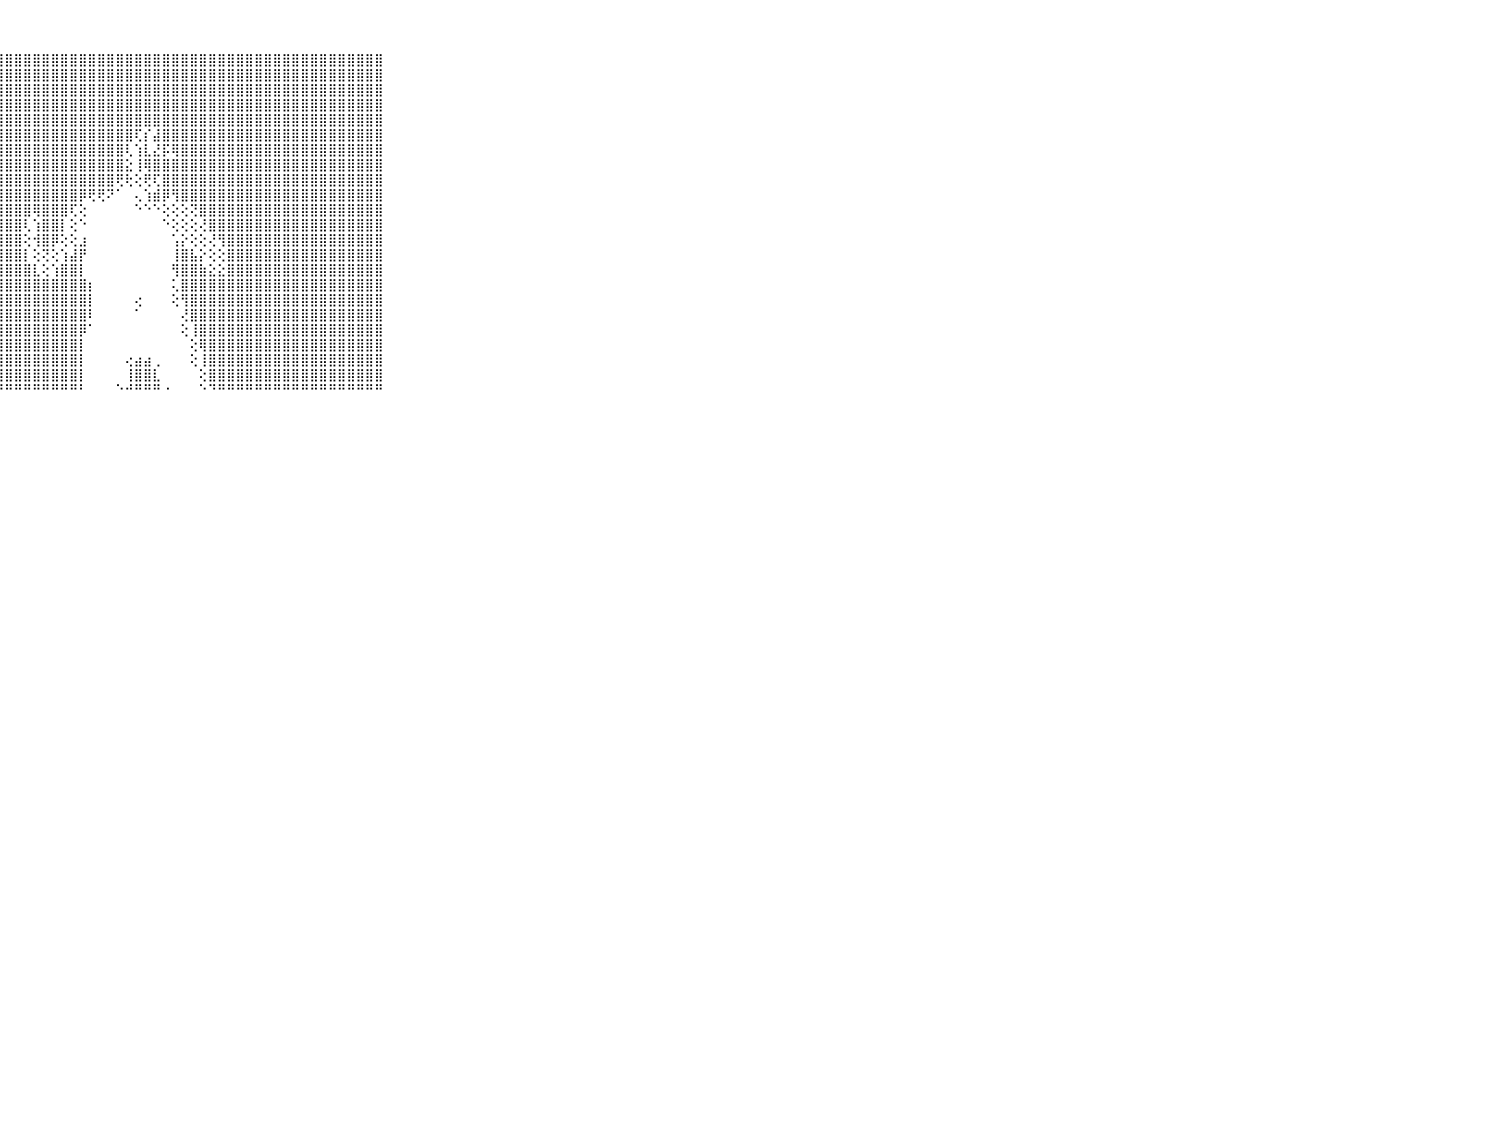

⠀⠀⠀⠀⠀⠀⠀⠀⠀⠀⠀⣿⣿⣿⣿⣿⣿⣿⣿⣿⣿⣿⣿⣿⣿⣿⣿⣿⣿⣿⣿⣿⣿⣿⣿⣿⣿⣿⣿⣿⣿⣿⣿⣿⣿⣿⣿⣿⣿⣿⣿⣿⣿⣿⣿⣿⣿⣿⣿⣿⣿⣿⣿⣿⣿⣿⣿⣿⣿⠀⠀⠀⠀⠀⠀⠀⠀⠀⠀⠀⠀
⠀⠀⠀⠀⠀⠀⠀⠀⠀⠀⠀⣿⣿⣿⣿⣿⣿⣿⣿⣿⣿⣿⣿⣿⣿⣿⣿⣿⣿⣿⣿⣿⣿⣿⣿⣿⣿⣿⣿⣿⣿⣿⣿⣿⣿⣿⣿⣿⣿⣿⣿⣿⣿⣿⣿⣿⣿⣿⣿⣿⣿⣿⣿⣿⣿⣿⣿⣿⣿⠀⠀⠀⠀⠀⠀⠀⠀⠀⠀⠀⠀
⠀⠀⠀⠀⠀⠀⠀⠀⠀⠀⠀⣿⣿⣿⣿⣿⣿⣿⣿⣿⣿⣿⣿⣿⣿⣿⣿⣿⣿⣿⣿⣿⣿⣿⣿⣿⣿⣿⣿⣿⣿⣿⣿⣿⣿⣿⣿⣿⣿⣿⣿⣿⣿⣿⣿⣿⣿⣿⣿⣿⣿⣿⣿⣿⣿⣿⣿⣿⣿⠀⠀⠀⠀⠀⠀⠀⠀⠀⠀⠀⠀
⠀⠀⠀⠀⠀⠀⠀⠀⠀⠀⠀⣿⣿⣿⣿⣿⣿⣿⣿⣿⣿⣿⣿⣿⣿⣿⣿⣿⣿⣿⣿⣿⣿⣿⣿⣿⣿⣿⣿⣿⣿⣿⣿⣿⣿⣿⣿⣿⣿⣿⣿⣿⣿⣿⣿⣿⣿⣿⣿⣿⣿⣿⣿⣿⣿⣿⣿⣿⣿⠀⠀⠀⠀⠀⠀⠀⠀⠀⠀⠀⠀
⠀⠀⠀⠀⠀⠀⠀⠀⠀⠀⠀⣿⣿⣿⣿⣿⣿⣿⣿⣿⣿⣿⣿⣿⣿⣿⣿⣿⣿⣿⣿⣿⣿⣿⣿⣿⣿⣿⣿⣿⣿⣿⣿⣿⣿⣿⣿⣿⣿⣿⣿⣿⣿⣿⣿⣿⣿⣿⣿⣿⣿⣿⣿⣿⣿⣿⣿⣿⣿⠀⠀⠀⠀⠀⠀⠀⠀⠀⠀⠀⠀
⠀⠀⠀⠀⠀⠀⠀⠀⠀⠀⠀⣿⣿⣿⣿⣿⣿⣿⣿⣿⣿⣿⣿⣿⣿⣿⣿⣿⣿⣿⣿⣿⣿⣿⣿⣿⣿⣿⣿⣿⣿⣿⢏⡎⣼⣿⣿⣿⣿⣿⣿⣿⣿⣿⣿⣿⣿⣿⣿⣿⣿⣿⣿⣿⣿⣿⣿⣿⣿⠀⠀⠀⠀⠀⠀⠀⠀⠀⠀⠀⠀
⠀⠀⠀⠀⠀⠀⠀⠀⠀⠀⠀⣿⣿⣿⣿⣿⣿⣿⣿⣿⣿⣿⣿⣿⣿⣿⣿⣿⣿⣿⣿⣿⣿⣿⣿⣿⣿⣿⣿⣿⣿⢇⢱⣇⣜⡯⢿⣿⣿⣿⣿⣿⣿⣿⣿⣿⣿⣿⣿⣿⣿⣿⣿⣿⣿⣿⣿⣿⣿⠀⠀⠀⠀⠀⠀⠀⠀⠀⠀⠀⠀
⠀⠀⠀⠀⠀⠀⠀⠀⠀⠀⠀⣿⣿⣿⣿⣿⣿⣿⣿⣿⣿⣿⣿⣿⣿⣿⣿⣿⣿⣿⣿⣿⣿⣿⣿⣿⣿⣿⣿⣿⣿⣕⢸⢿⣿⣿⣿⣿⣿⣿⣿⣿⣿⣿⣿⣿⣿⣿⣿⣿⣿⣿⣿⣿⣿⣿⣿⣿⣿⠀⠀⠀⠀⠀⠀⠀⠀⠀⠀⠀⠀
⠀⠀⠀⠀⠀⠀⠀⠀⠀⠀⠀⣿⣿⣿⣿⣿⣿⣿⣿⣿⣿⣿⣿⣿⣿⣿⣿⣿⣿⣿⣿⣿⣿⣿⣿⣿⣿⣿⣿⣿⢟⢗⢕⢟⢏⣿⣿⣿⣿⣿⣿⣿⣿⣿⣿⣿⣿⣿⣿⣿⣿⣿⣿⣿⣿⣿⣿⣿⣿⠀⠀⠀⠀⠀⠀⠀⠀⠀⠀⠀⠀
⠀⠀⠀⠀⠀⠀⠀⠀⠀⠀⠀⣿⣿⣿⣿⣿⣿⣿⣿⣿⣿⣿⣿⣿⣿⣿⣿⣿⣿⣿⣿⣿⣿⣿⣿⣿⡿⢟⢟⠝⠁⠀⢄⢱⣾⡿⢻⣿⣿⣿⣿⣿⣿⣿⣿⣿⣿⣿⣿⣿⣿⣿⣿⣿⣿⣿⣿⣿⣿⠀⠀⠀⠀⠀⠀⠀⠀⠀⠀⠀⠀
⠀⠀⠀⠀⠀⠀⠀⠀⠀⠀⠀⣿⣿⣿⣿⣿⣿⣿⣿⣿⣿⣿⣿⣿⣿⣿⣿⣿⣿⣿⣿⢿⣿⣿⣿⢏⢕⠀⠀⠀⠀⠀⠑⠑⠑⢕⢕⢕⢝⣿⣿⣿⣿⣿⣿⣿⣿⣿⣿⣿⣿⣿⣿⣿⣿⣿⣿⣿⣿⠀⠀⠀⠀⠀⠀⠀⠀⠀⠀⠀⠀
⠀⠀⠀⠀⠀⠀⠀⠀⠀⠀⠀⣿⣿⣿⣿⣿⣿⣿⣿⣿⣿⣿⣿⣿⣿⣿⣿⣿⣿⣿⢇⢱⣿⣿⡇⢕⠑⠀⠀⠀⠀⠀⠀⠀⠀⠑⢕⢕⢕⢜⣿⣿⣿⣿⣿⣿⣿⣿⣿⣿⣿⣿⣿⣿⣿⣿⣿⣿⣿⠀⠀⠀⠀⠀⠀⠀⠀⠀⠀⠀⠀
⠀⠀⠀⠀⠀⠀⠀⠀⠀⠀⠀⣿⣿⣿⣿⣿⣿⣿⣿⣿⣿⣿⣿⣿⣿⣿⣿⣿⣿⣿⢕⢺⣿⡿⢕⢕⣰⠀⠀⠀⠀⠀⠀⠀⠀⠀⢡⡕⢕⢕⢜⢻⣿⣿⣿⣿⣿⣿⣿⣿⣿⣿⣿⣿⣿⣿⣿⣿⣿⠀⠀⠀⠀⠀⠀⠀⠀⠀⠀⠀⠀
⠀⠀⠀⠀⠀⠀⠀⠀⠀⠀⠀⣿⣿⣿⣿⣿⣿⣿⣿⣿⣿⣿⣿⣿⣿⣿⣿⣿⣿⣿⡇⢕⢝⢕⢱⣼⡟⠀⠀⠀⠀⠀⠀⠀⠀⠀⢸⣿⣧⡕⢕⢕⣿⣿⣿⣿⣿⣿⣿⣿⣿⣿⣿⣿⣿⣿⣿⣿⣿⠀⠀⠀⠀⠀⠀⠀⠀⠀⠀⠀⠀
⠀⠀⠀⠀⠀⠀⠀⠀⠀⠀⠀⣿⣿⣿⣿⣿⣿⣿⣿⣿⣿⣿⣿⣿⣿⣿⣿⣿⣿⣿⣿⣇⢕⢱⣿⣿⡇⠀⠀⠀⠀⠀⠀⠀⠀⠀⢻⣿⣿⣷⣕⣕⣿⣿⣿⣿⣿⣿⣿⣿⣿⣿⣿⣿⣿⣿⣿⣿⣿⠀⠀⠀⠀⠀⠀⠀⠀⠀⠀⠀⠀
⠀⠀⠀⠀⠀⠀⠀⠀⠀⠀⠀⣿⣿⣿⣿⣿⣿⣿⣿⣿⣿⣿⣿⣿⣿⣿⣿⣿⣿⣿⣿⣿⣿⣿⣿⣿⣿⡆⠀⠀⠀⠀⠀⠀⠀⠀⢅⣿⣿⣿⣿⣿⣿⣿⣿⣿⣿⣿⣿⣿⣿⣿⣿⣿⣿⣿⣿⣿⣿⠀⠀⠀⠀⠀⠀⠀⠀⠀⠀⠀⠀
⠀⠀⠀⠀⠀⠀⠀⠀⠀⠀⠀⣿⣿⣿⣿⣿⣿⣿⣿⣿⣿⣿⣿⣿⣿⣿⣿⣿⣿⣿⣿⣿⣿⣿⣿⣿⣿⡇⠀⠀⠀⠀⢔⠀⠀⠀⢕⢻⣿⣿⣿⣿⣿⣿⣿⣿⣿⣿⣿⣿⣿⣿⣿⣿⣿⣿⣿⣿⣿⠀⠀⠀⠀⠀⠀⠀⠀⠀⠀⠀⠀
⠀⠀⠀⠀⠀⠀⠀⠀⠀⠀⠀⣿⣿⣿⣿⣿⣿⣿⣿⣿⣿⣿⣿⣿⣿⣿⣿⣿⣿⣿⣿⣿⣿⣿⣿⣿⣿⠇⠀⠀⠀⠀⠁⠀⠀⠀⠀⢜⣿⣿⣿⣿⣿⣿⣿⣿⣿⣿⣿⣿⣿⣿⣿⣿⣿⣿⣿⣿⣿⠀⠀⠀⠀⠀⠀⠀⠀⠀⠀⠀⠀
⠀⠀⠀⠀⠀⠀⠀⠀⠀⠀⠀⣿⣿⣿⣿⣿⣿⣿⣿⣿⣿⣿⣿⣿⣿⣿⣿⣿⣿⣿⣿⣿⣿⣿⣿⣿⡿⠁⠀⠀⠀⠀⠀⠀⠀⠀⠀⢕⢸⣿⣿⣿⣿⣿⣿⣿⣿⣿⣿⣿⣿⣿⣿⣿⣿⣿⣿⣿⣿⠀⠀⠀⠀⠀⠀⠀⠀⠀⠀⠀⠀
⠀⠀⠀⠀⠀⠀⠀⠀⠀⠀⠀⣿⣿⣿⣿⣿⣿⣿⣿⣿⣿⣿⣿⣿⣿⣿⣿⣿⣿⣿⣿⣿⣿⣿⣿⣿⡇⠀⠀⠀⠀⠀⠀⠀⠀⠀⠀⠀⢕⢿⣿⣿⣿⣿⣿⣿⣿⣿⣿⣿⣿⣿⣿⣿⣿⣿⣿⣿⣿⠀⠀⠀⠀⠀⠀⠀⠀⠀⠀⠀⠀
⠀⠀⠀⠀⠀⠀⠀⠀⠀⠀⠀⣿⣿⣿⣿⣿⣿⣿⣿⣿⣿⣿⣿⣿⣿⣿⣿⣿⣿⣿⣿⣿⣿⣿⣿⣿⡇⠀⠀⠀⠀⢔⣴⣴⢀⠀⠀⠀⢕⢸⣿⣿⣿⣿⣿⣿⣿⣿⣿⣿⣿⣿⣿⣿⣿⣿⣿⣿⣿⠀⠀⠀⠀⠀⠀⠀⠀⠀⠀⠀⠀
⠀⠀⠀⠀⠀⠀⠀⠀⠀⠀⠀⣿⣿⣿⣿⣿⣿⣿⣿⣿⣿⣿⣿⣿⣿⣿⣿⣿⣿⣿⣿⣿⣿⣿⣿⣿⡇⠀⠀⠀⠀⢸⣿⣿⣇⠀⠀⠀⠀⢕⣿⣿⣿⣿⣿⣿⣿⣿⣿⣿⣿⣿⣿⣿⣿⣿⣿⣿⣿⠀⠀⠀⠀⠀⠀⠀⠀⠀⠀⠀⠀
⠀⠀⠀⠀⠀⠀⠀⠀⠀⠀⠀⠛⠛⠛⠛⠛⠛⠛⠛⠛⠛⠛⠛⠛⠛⠛⠛⠛⠛⠛⠛⠛⠛⠛⠛⠛⠃⠀⠀⠀⠑⠚⠛⠛⠛⠐⠀⠀⠀⠑⠙⠛⠛⠛⠛⠛⠛⠛⠛⠛⠛⠛⠛⠛⠛⠛⠛⠛⠛⠀⠀⠀⠀⠀⠀⠀⠀⠀⠀⠀⠀